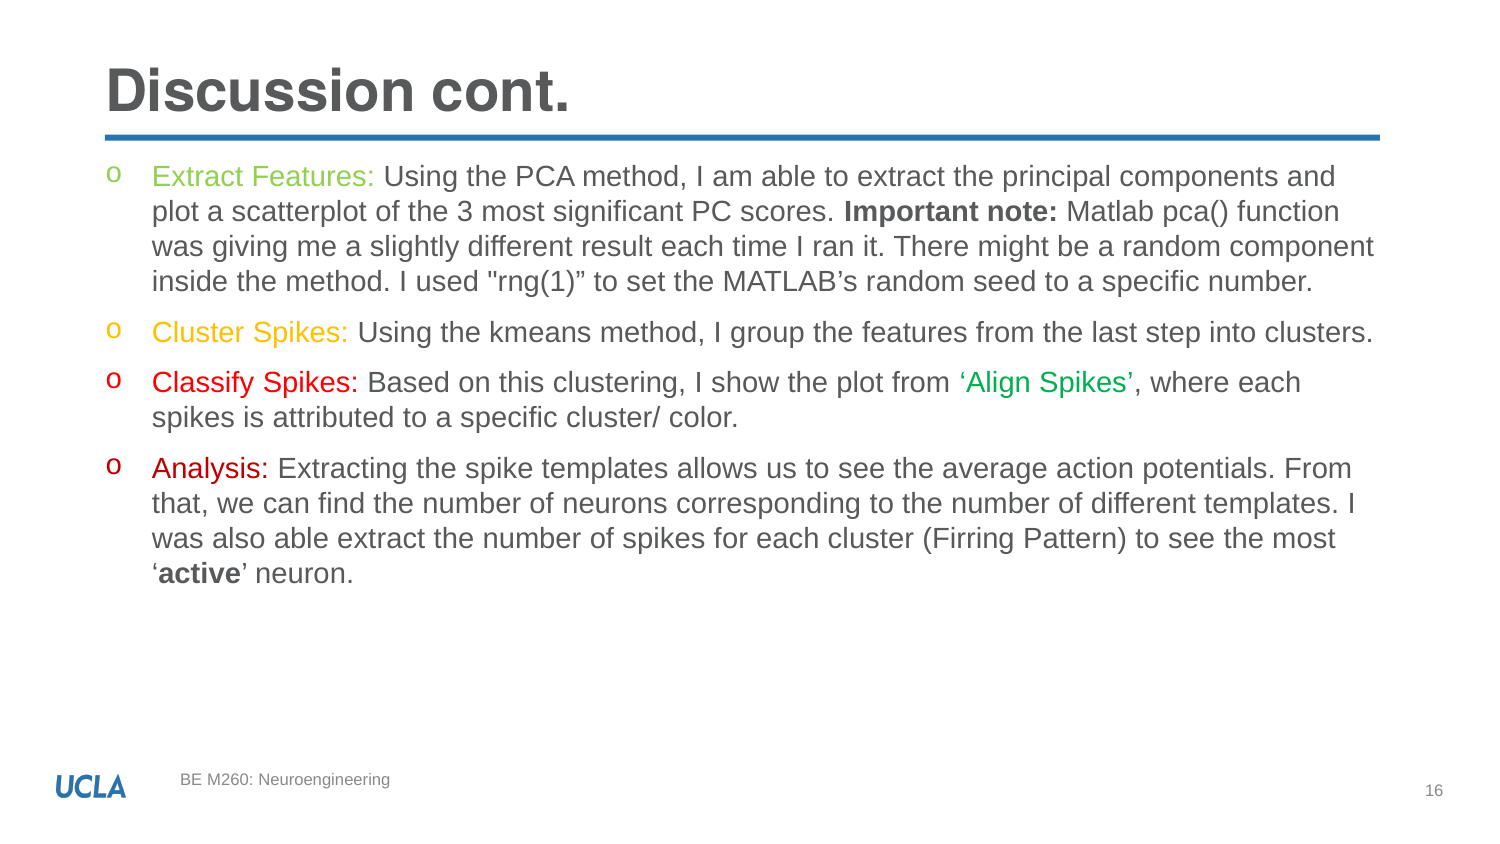

# Discussion cont.
Extract Features: Using the PCA method, I am able to extract the principal components and plot a scatterplot of the 3 most significant PC scores. Important note: Matlab pca() function was giving me a slightly different result each time I ran it. There might be a random component inside the method. I used "rng(1)” to set the MATLAB’s random seed to a specific number.
Cluster Spikes: Using the kmeans method, I group the features from the last step into clusters.
Classify Spikes: Based on this clustering, I show the plot from ‘Align Spikes’, where each spikes is attributed to a specific cluster/ color.
Analysis: Extracting the spike templates allows us to see the average action potentials. From that, we can find the number of neurons corresponding to the number of different templates. I was also able extract the number of spikes for each cluster (Firring Pattern) to see the most ‘active’ neuron.
16